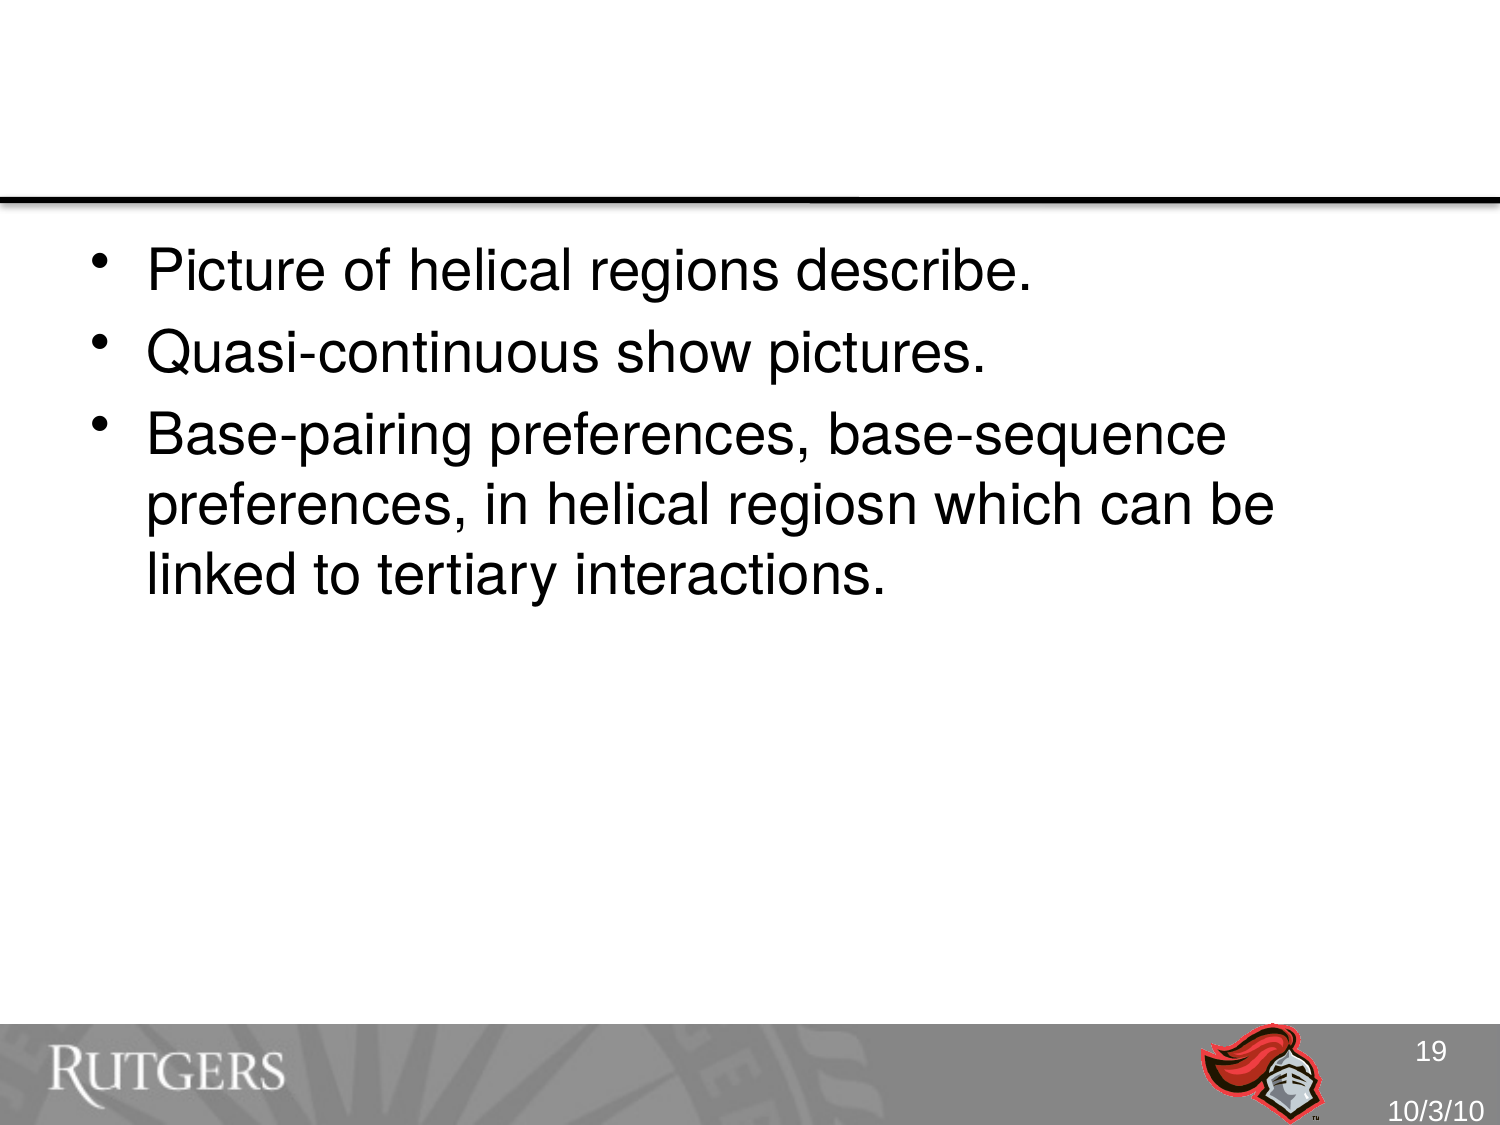

#
Picture of helical regions describe.
Quasi-continuous show pictures.
Base-pairing preferences, base-sequence preferences, in helical regiosn which can be linked to tertiary interactions.
19
10/3/10